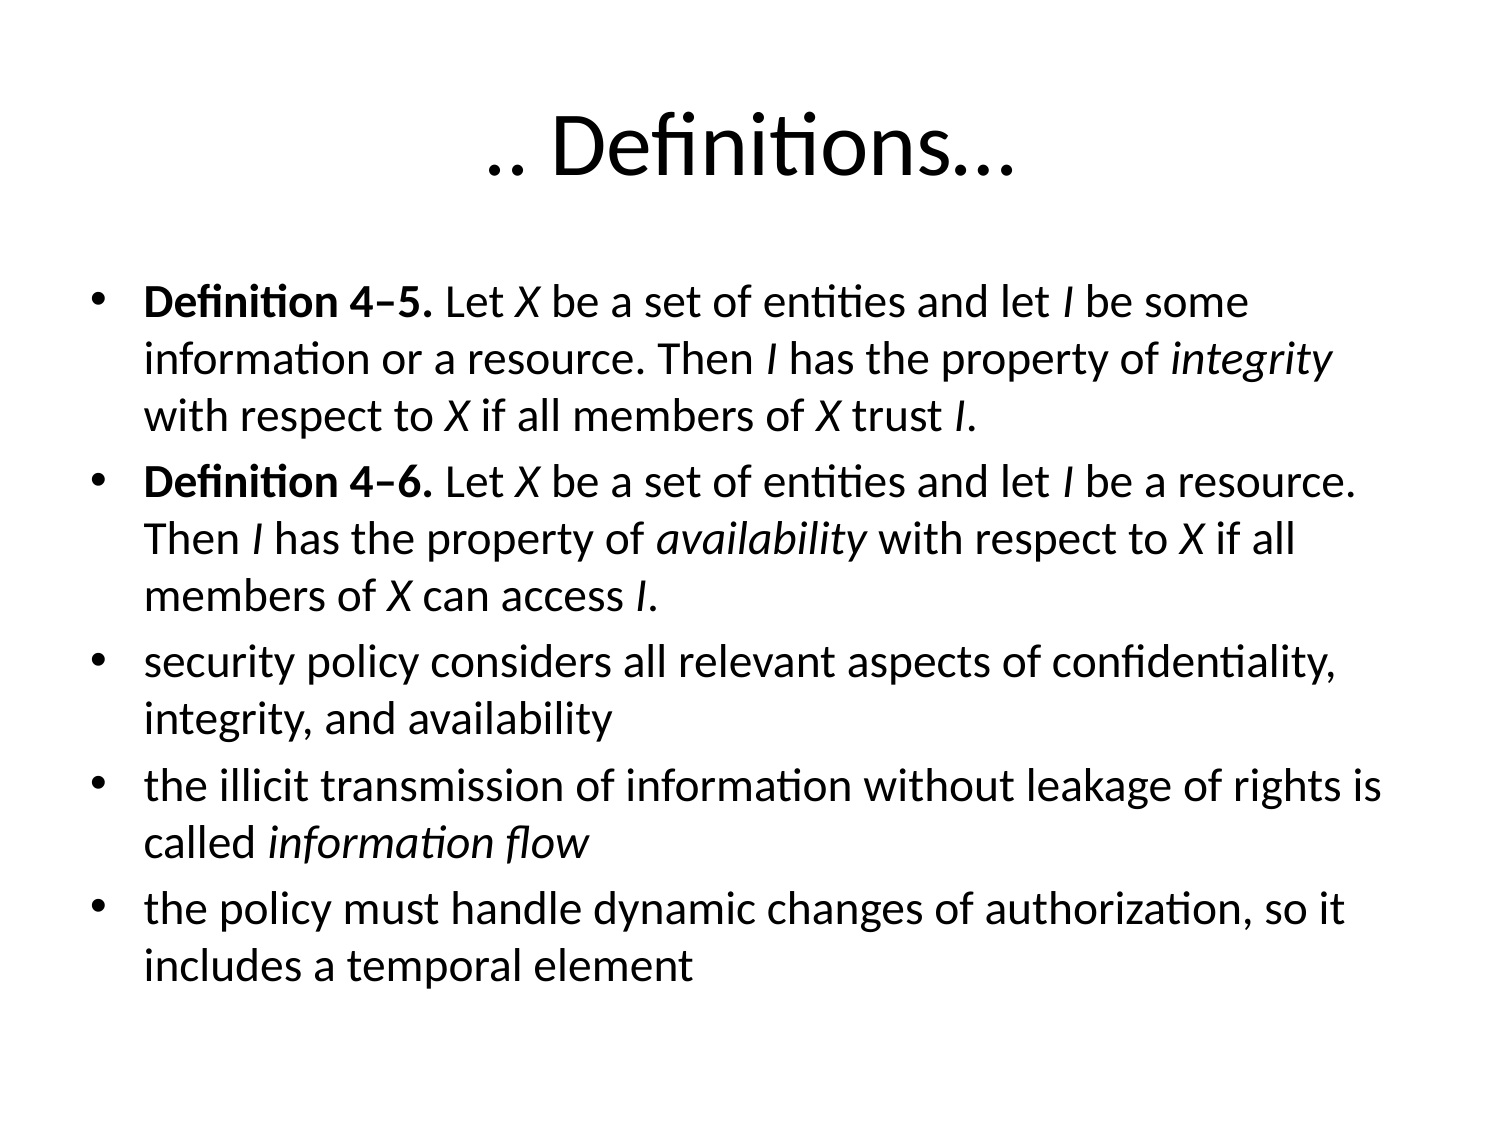

# .. Definitions…
Definition 4–5. Let X be a set of entities and let I be some information or a resource. Then I has the property of integrity with respect to X if all members of X trust I.
Definition 4–6. Let X be a set of entities and let I be a resource. Then I has the property of availability with respect to X if all members of X can access I.
security policy considers all relevant aspects of confidentiality, integrity, and availability
the illicit transmission of information without leakage of rights is called information flow
the policy must handle dynamic changes of authorization, so it includes a temporal element